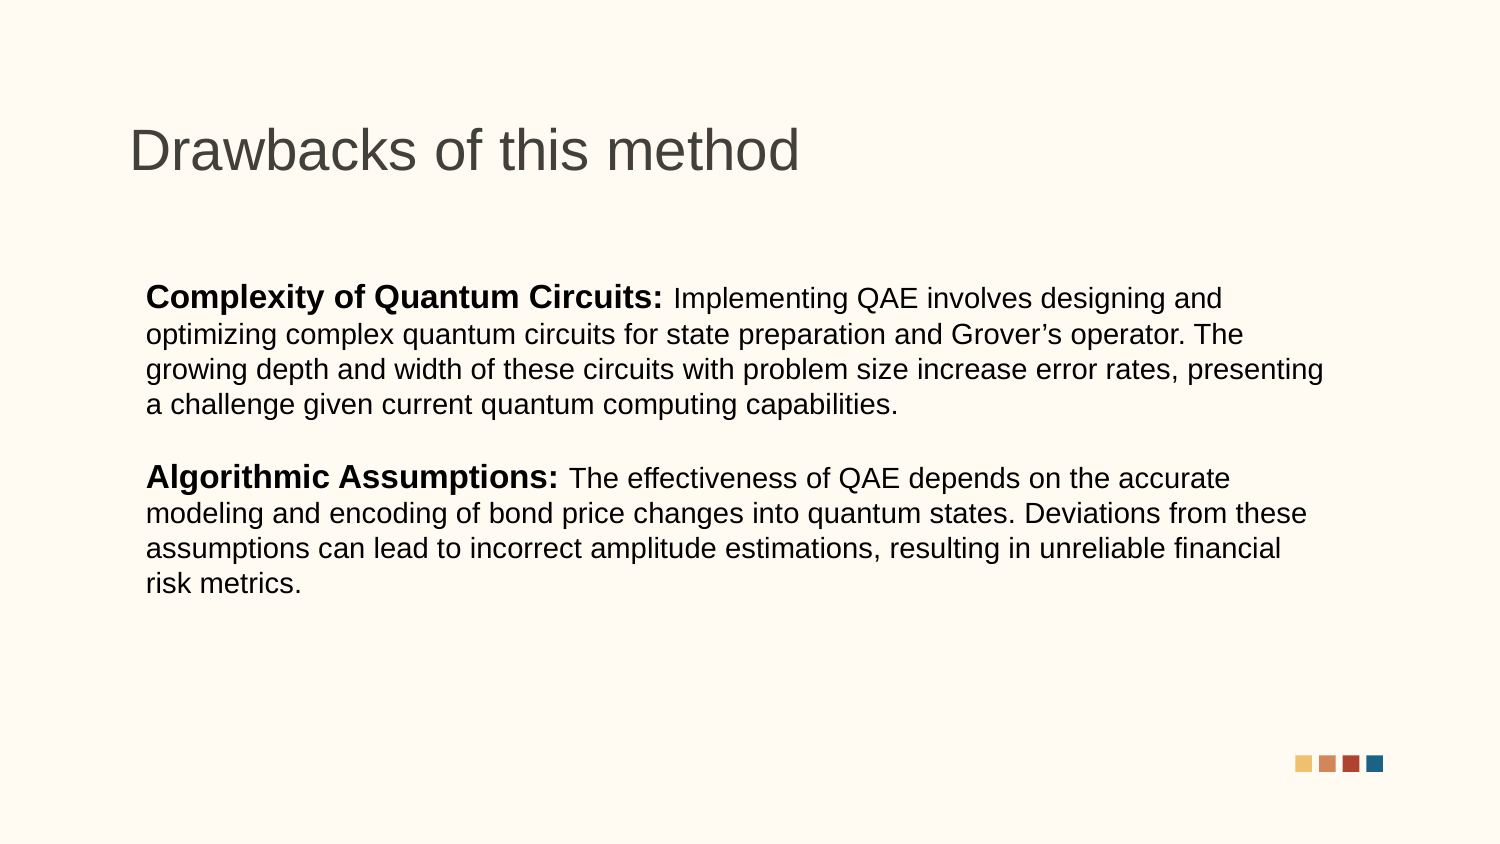

# Drawbacks of this method

Complexity of Quantum Circuits: Implementing QAE involves designing and optimizing complex quantum circuits for state preparation and Grover’s operator. The growing depth and width of these circuits with problem size increase error rates, presenting a challenge given current quantum computing capabilities.

Algorithmic Assumptions: The effectiveness of QAE depends on the accurate modeling and encoding of bond price changes into quantum states. Deviations from these assumptions can lead to incorrect amplitude estimations, resulting in unreliable financial risk metrics.